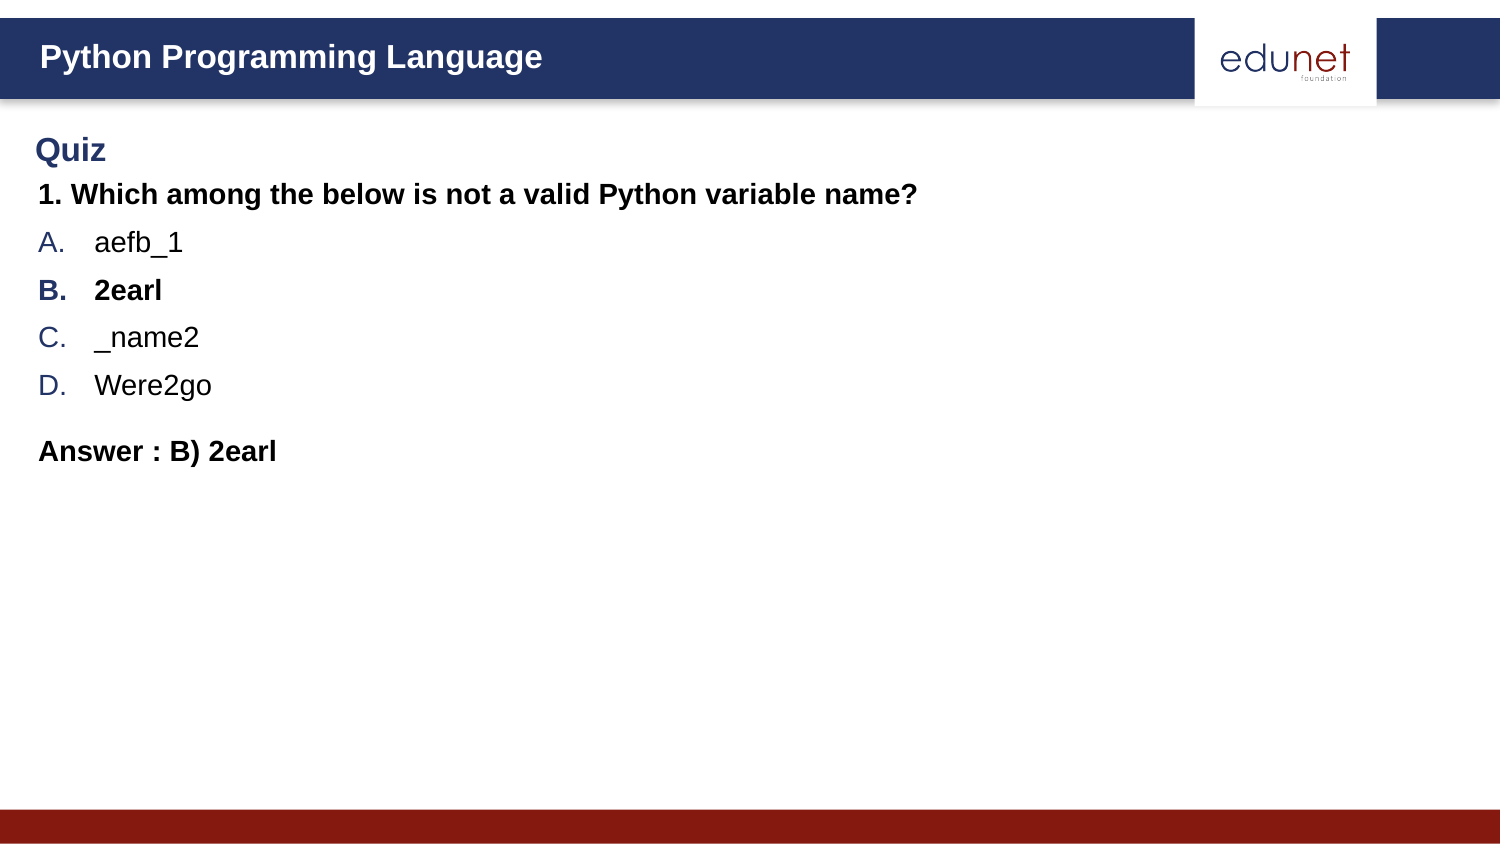

# Quiz
1. Which among the below is not a valid Python variable name?
aefb_1
2earl
_name2
Were2go
    ​
Answer : B) 2earl